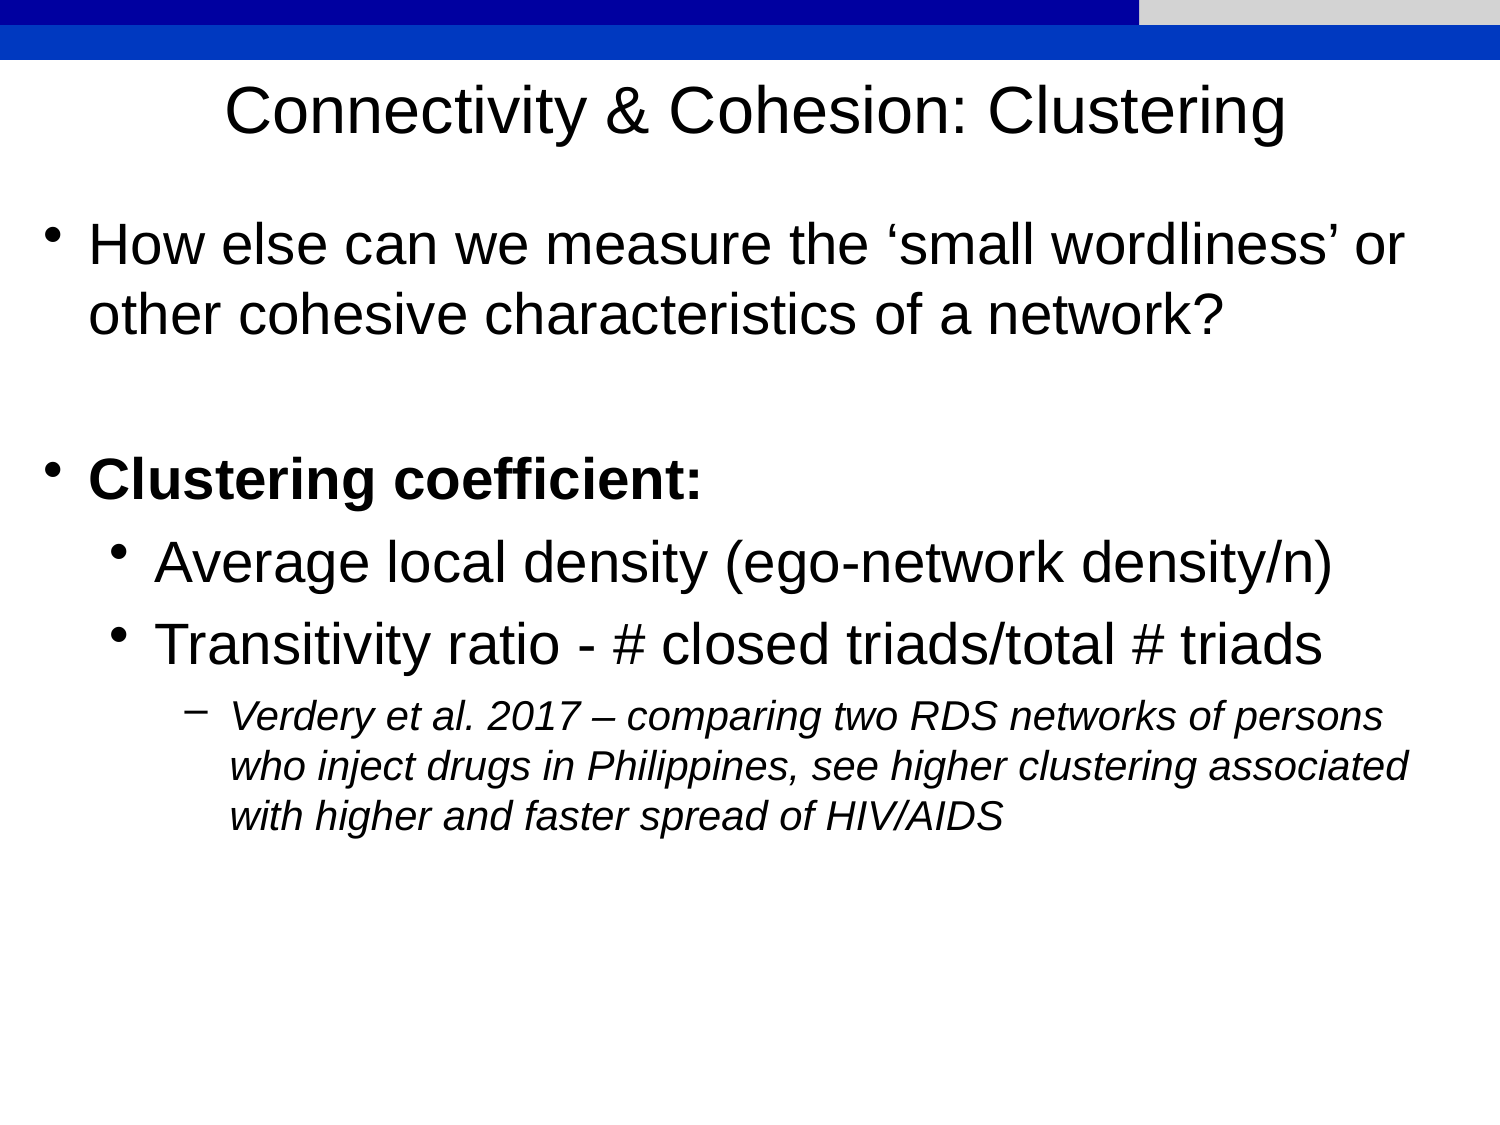

Connectivity & Cohesion: Clustering
How else can we measure the ‘small wordliness’ or other cohesive characteristics of a network?

Clustering coefficient:
Average local density (ego-network density/n)
Transitivity ratio - # closed triads/total # triads
Verdery et al. 2017 – comparing two RDS networks of persons who inject drugs in Philippines, see higher clustering associated with higher and faster spread of HIV/AIDS